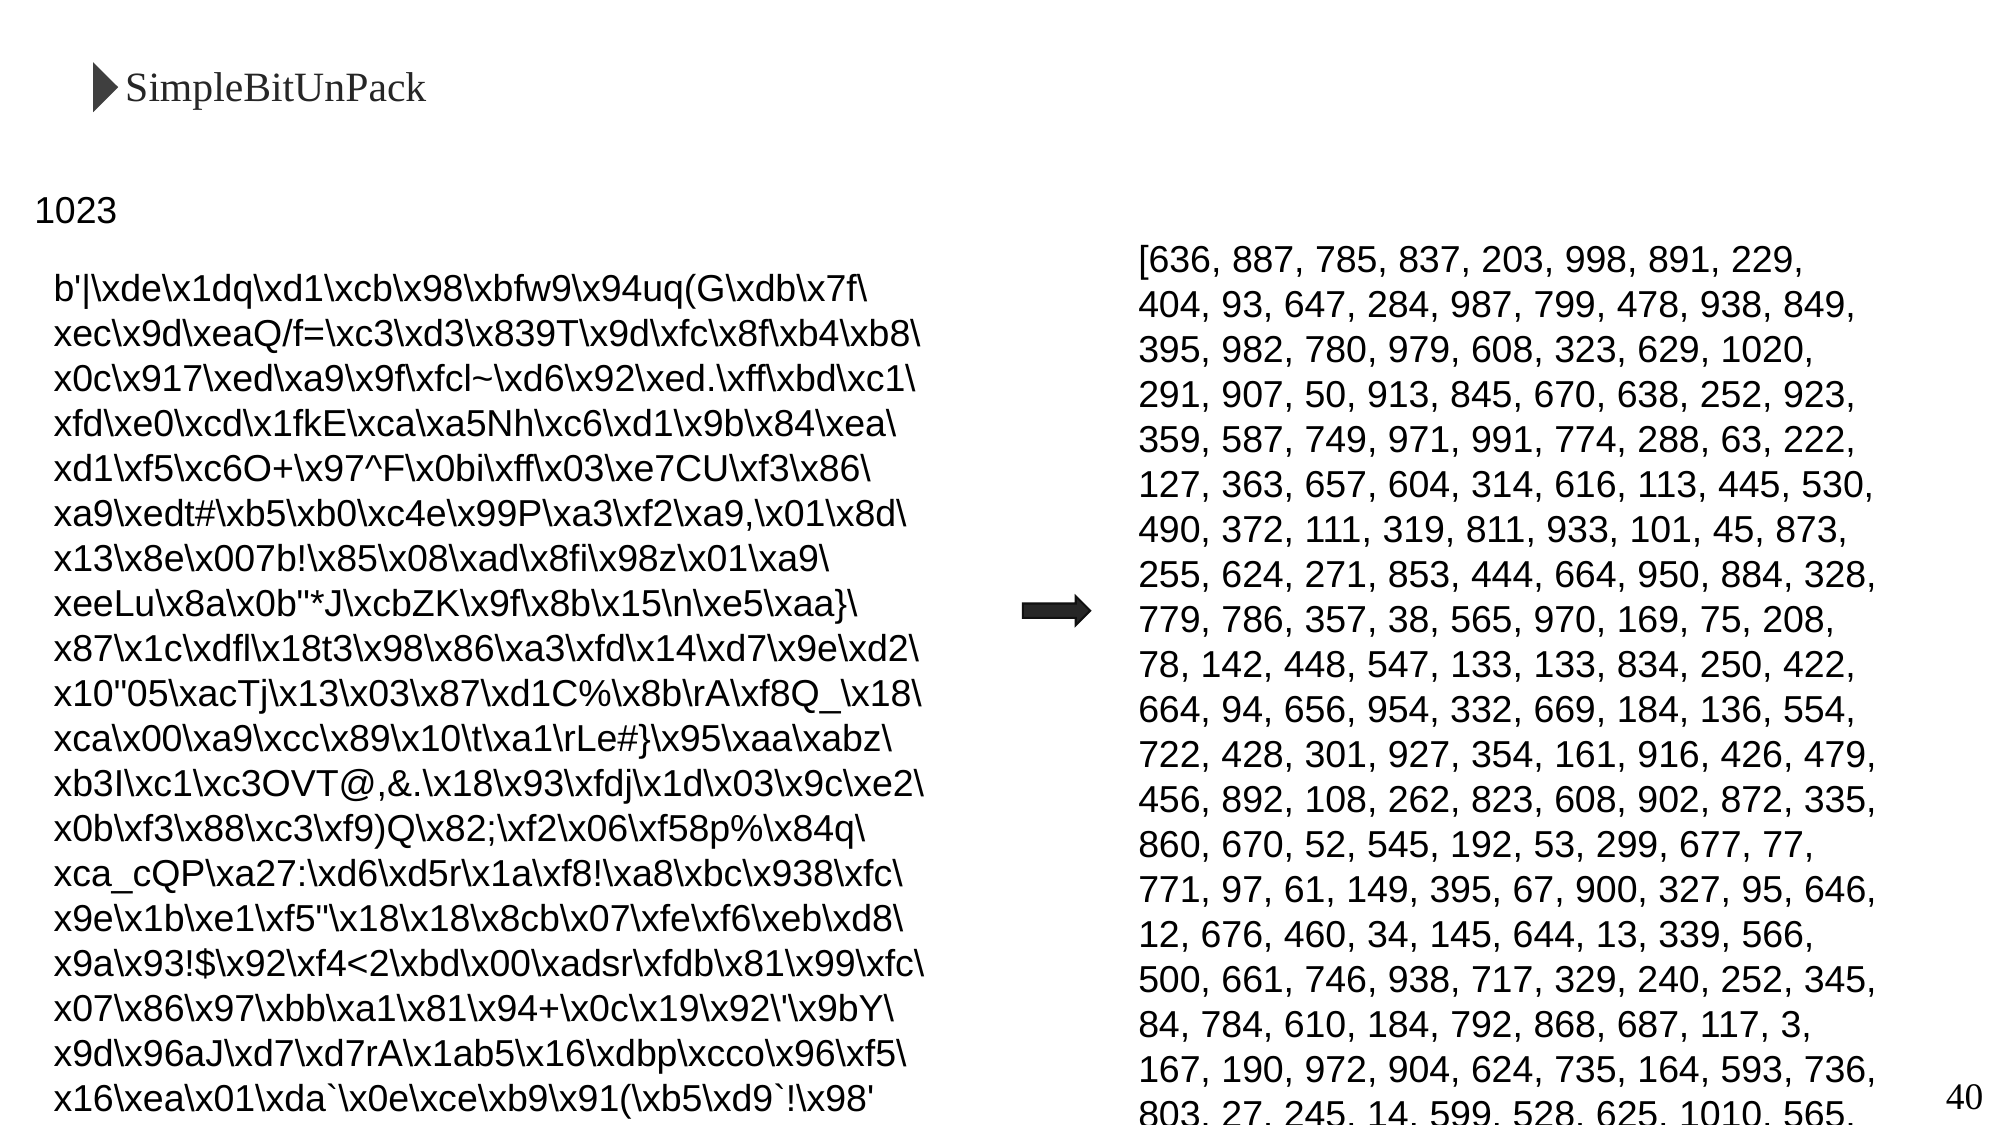

SimpleBitUnPack

1023
[636, 887, 785, 837, 203, 998, 891, 229, 404, 93, 647, 284, 987, 799, 478, 938, 849, 395, 982, 780, 979, 608, 323, 629, 1020, 291, 907, 50, 913, 845, 670, 638, 252, 923, 359, 587, 749, 971, 991, 774, 288, 63, 222, 127, 363, 657, 604, 314, 616, 113, 445, 530, 490, 372, 111, 319, 811, 933, 101, 45, 873, 255, 624, 271, 853, 444, 664, 950, 884, 328, 779, 786, 357, 38, 565, 970, 169, 75, 208, 78, 142, 448, 547, 133, 133, 834, 250, 422, 664, 94, 656, 954, 332, 669, 184, 136, 554, 722, 428, 301, 927, 354, 161, 916, 426, 479, 456, 892, 108, 262, 823, 608, 902, 872, 335, 860, 670, 52, 545, 192, 53, 299, 677, 77, 771, 97, 61, 149, 395, 67, 900, 327, 95, 646, 12, 676, 460, 34, 145, 644, 13, 339, 566, 500, 661, 746, 938, 717, 329, 240, 252, 345, 84, 784, 610, 184, 792, 868, 687, 117, 3, 167, 190, 972, 904, 624, 735, 164, 593, 736, 803, 27, 245, 14, 599, 528, 625, 1010, 565, 325, 592, 488, 931, 856, 725, 668, 897, 135, 168, 239, 905, 1008, 926, 70, 862, 139, 24, 774, 552, 29, 766, 765, 398, 619, 403, 264, 290, 978, 572, 844, 11, 692, 627, 860, 559, 517, 153, 63, 114, 536, 919, 110, 26, 594, 43, 579, 289, 158, 411, 854, 361, 390, 842, 501, 813, 261, 538, 344, 355, 876, 112, 1011, 358, 982, 534, 122, 416, 387, 526, 627, 283, 162, 437, 54, 534, 608]
b'|\xde\x1dq\xd1\xcb\x98\xbfw9\x94uq(G\xdb\x7f\xec\x9d\xeaQ/f=\xc3\xd3\x839T\x9d\xfc\x8f\xb4\xb8\x0c\x917\xed\xa9\x9f\xfcl~\xd6\x92\xed.\xff\xbd\xc1\xfd\xe0\xcd\x1fkE\xca\xa5Nh\xc6\xd1\x9b\x84\xea\xd1\xf5\xc6O+\x97^F\x0bi\xff\x03\xe7CU\xf3\x86\xa9\xedt#\xb5\xb0\xc4e\x99P\xa3\xf2\xa9,\x01\x8d\x13\x8e\x007b!\x85\x08\xad\x8fi\x98z\x01\xa9\xeeLu\x8a\x0b"*J\xcbZK\x9f\x8b\x15\n\xe5\xaa}\x87\x1c\xdfl\x18t3\x98\x86\xa3\xfd\x14\xd7\x9e\xd2\x10"05\xacTj\x13\x03\x87\xd1C%\x8b\rA\xf8Q_\x18\xca\x00\xa9\xcc\x89\x10\t\xa1\rLe#}\x95\xaa\xabz\xb3I\xc1\xc3OVT@,&.\x18\x93\xfdj\x1d\x03\x9c\xe2\x0b\xf3\x88\xc3\xf9)Q\x82;\xf2\x06\xf58p%\x84q\xca_cQP\xa27:\xd6\xd5r\x1a\xf8!\xa8\xbc\x938\xfc\x9e\x1b\xe1\xf5"\x18\x18\x8cb\x07\xfe\xf6\xeb\xd8\x9a\x93!$\x92\xf4<2\xbd\x00\xadsr\xfdb\x81\x99\xfc\x07\x86\x97\xbb\xa1\x81\x94+\x0c\x19\x92\'\x9bY\x9d\x96aJ\xd7\xd7rA\x1ab5\x16\xdbp\xcco\x96\xf5\x16\xea\x01\xda`\x0e\xce\xb9\x91(\xb5\xd9`!\x98'

40